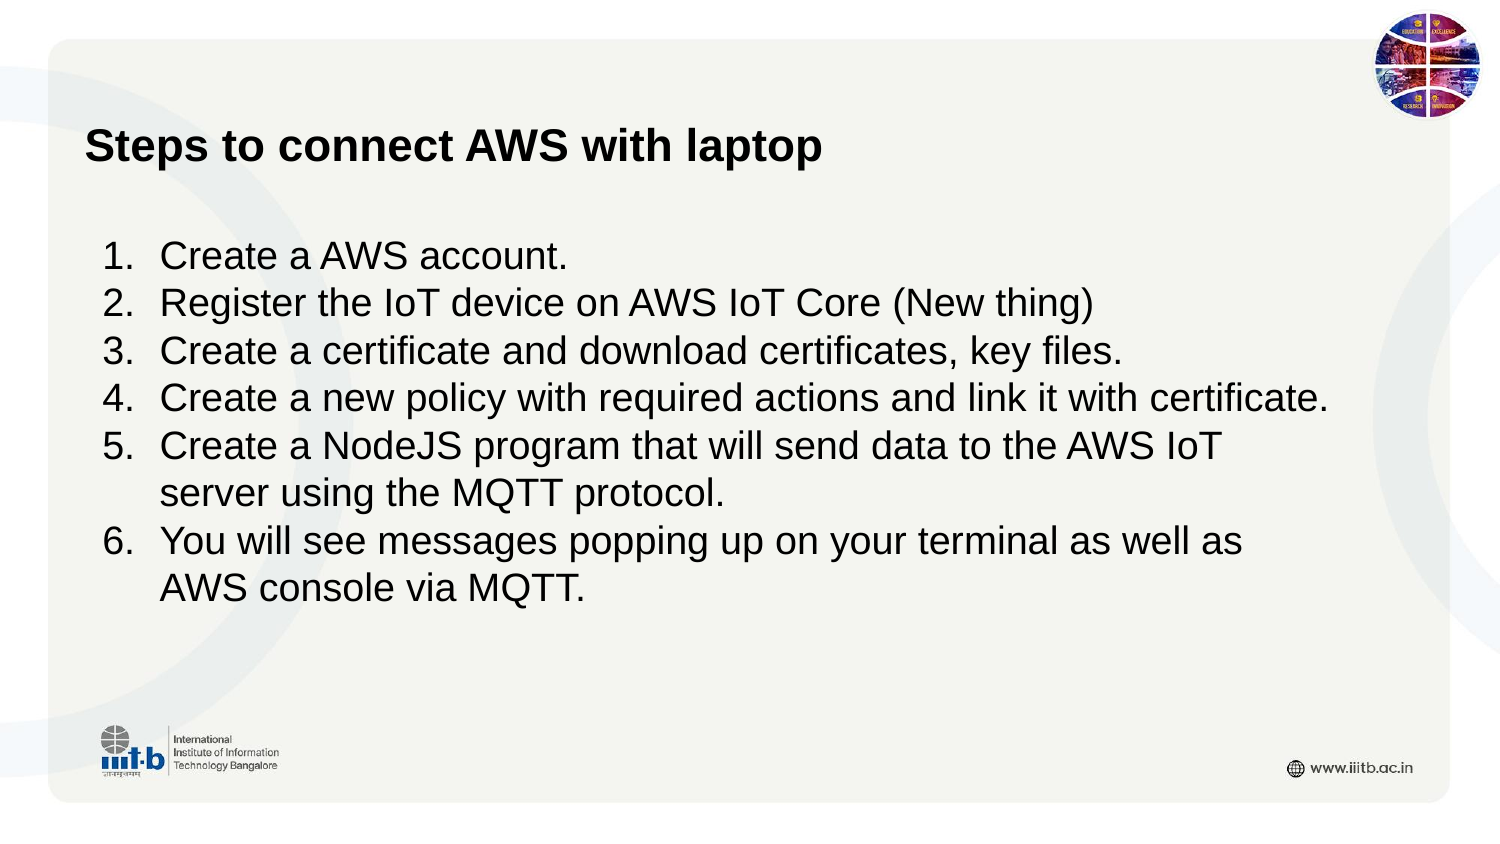

Steps to connect AWS with laptop
Create a AWS account.
Register the IoT device on AWS IoT Core (New thing)
Create a certificate and download certificates, key files.
Create a new policy with required actions and link it with certificate.
Create a NodeJS program that will send data to the AWS IoT server using the MQTT protocol.
You will see messages popping up on your terminal as well as AWS console via MQTT.